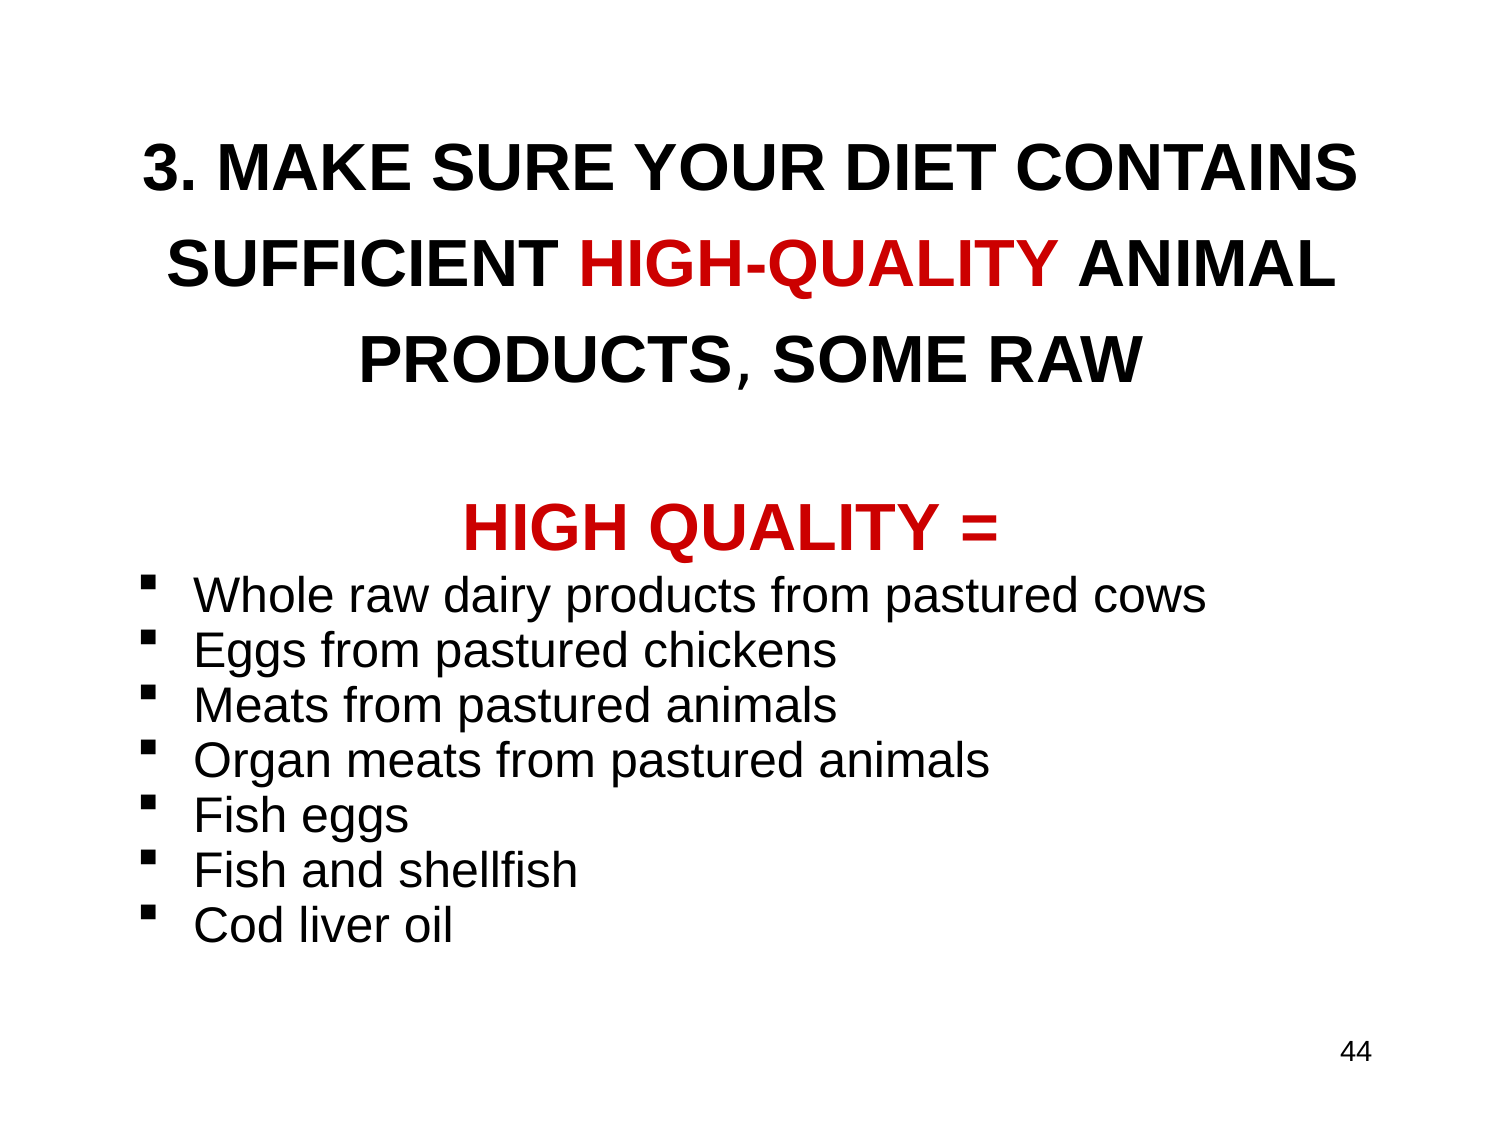

3. MAKE SURE YOUR DIET CONTAINS SUFFICIENT HIGH-QUALITY ANIMAL PRODUCTS, SOME RAW
HIGH QUALITY =
Whole raw dairy products from pastured cows
Eggs from pastured chickens
Meats from pastured animals
Organ meats from pastured animals
Fish eggs
Fish and shellfish
Cod liver oil
44